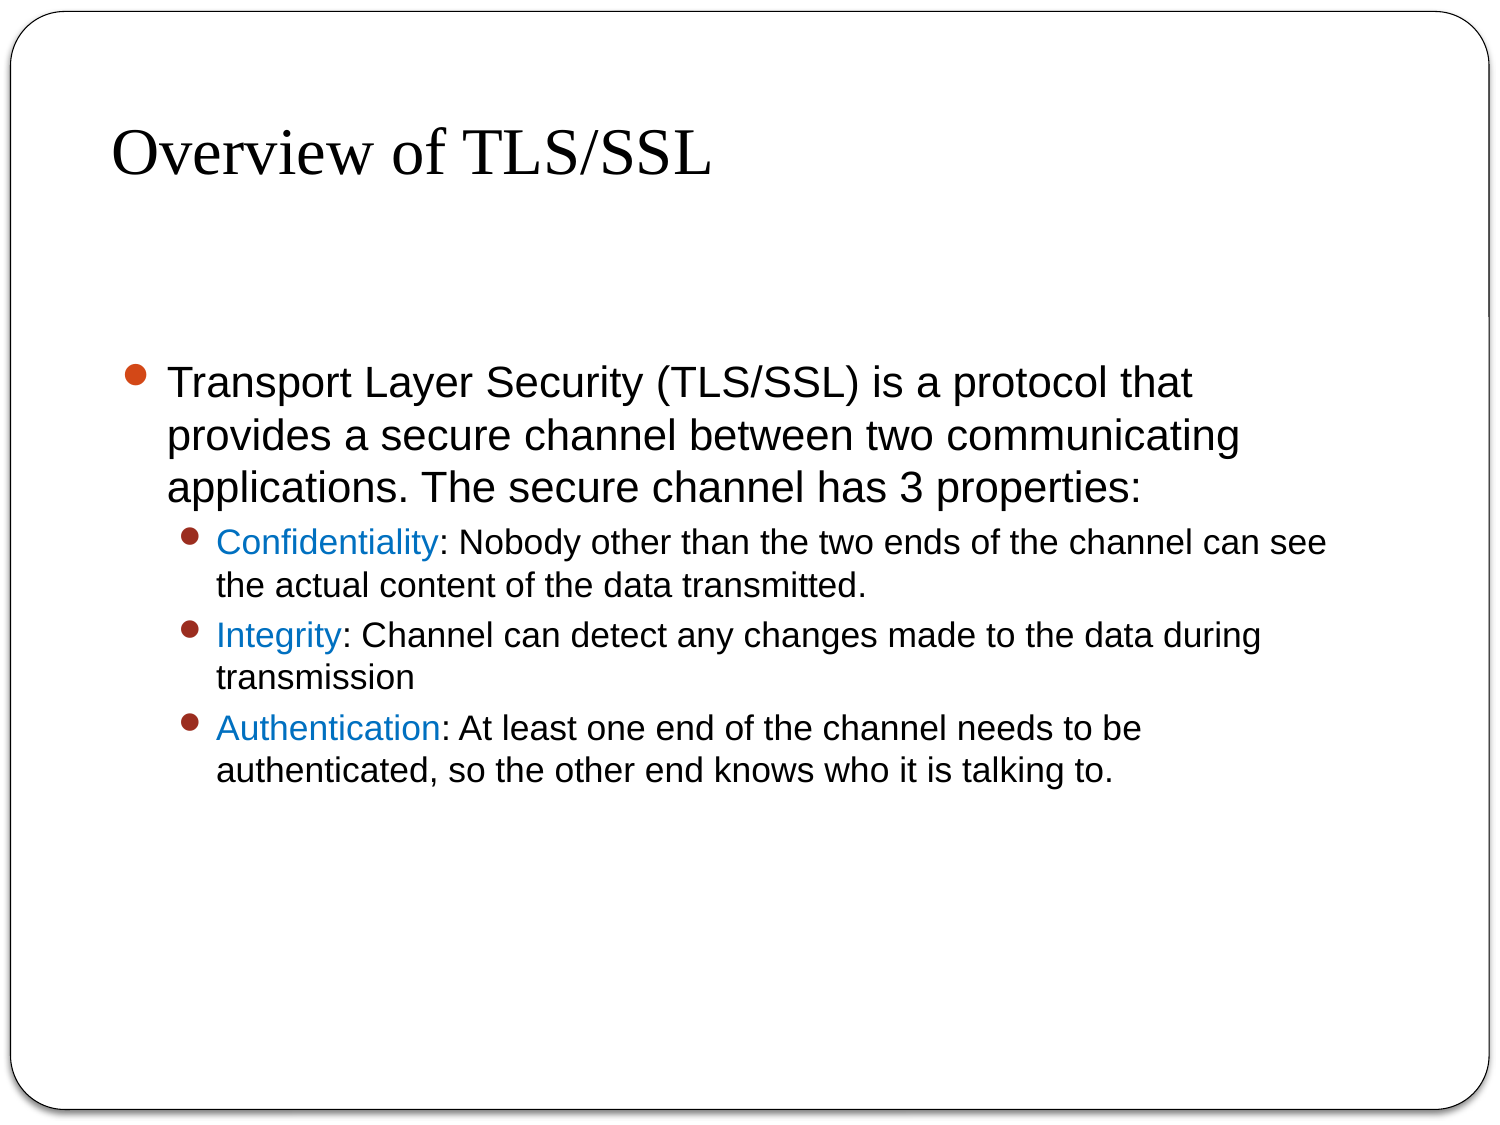

# Overview of TLS/SSL
Transport Layer Security (TLS/SSL) is a protocol that provides a secure channel between two communicating applications. The secure channel has 3 properties:
Confidentiality: Nobody other than the two ends of the channel can see the actual content of the data transmitted.
Integrity: Channel can detect any changes made to the data during transmission
Authentication: At least one end of the channel needs to be authenticated, so the other end knows who it is talking to.